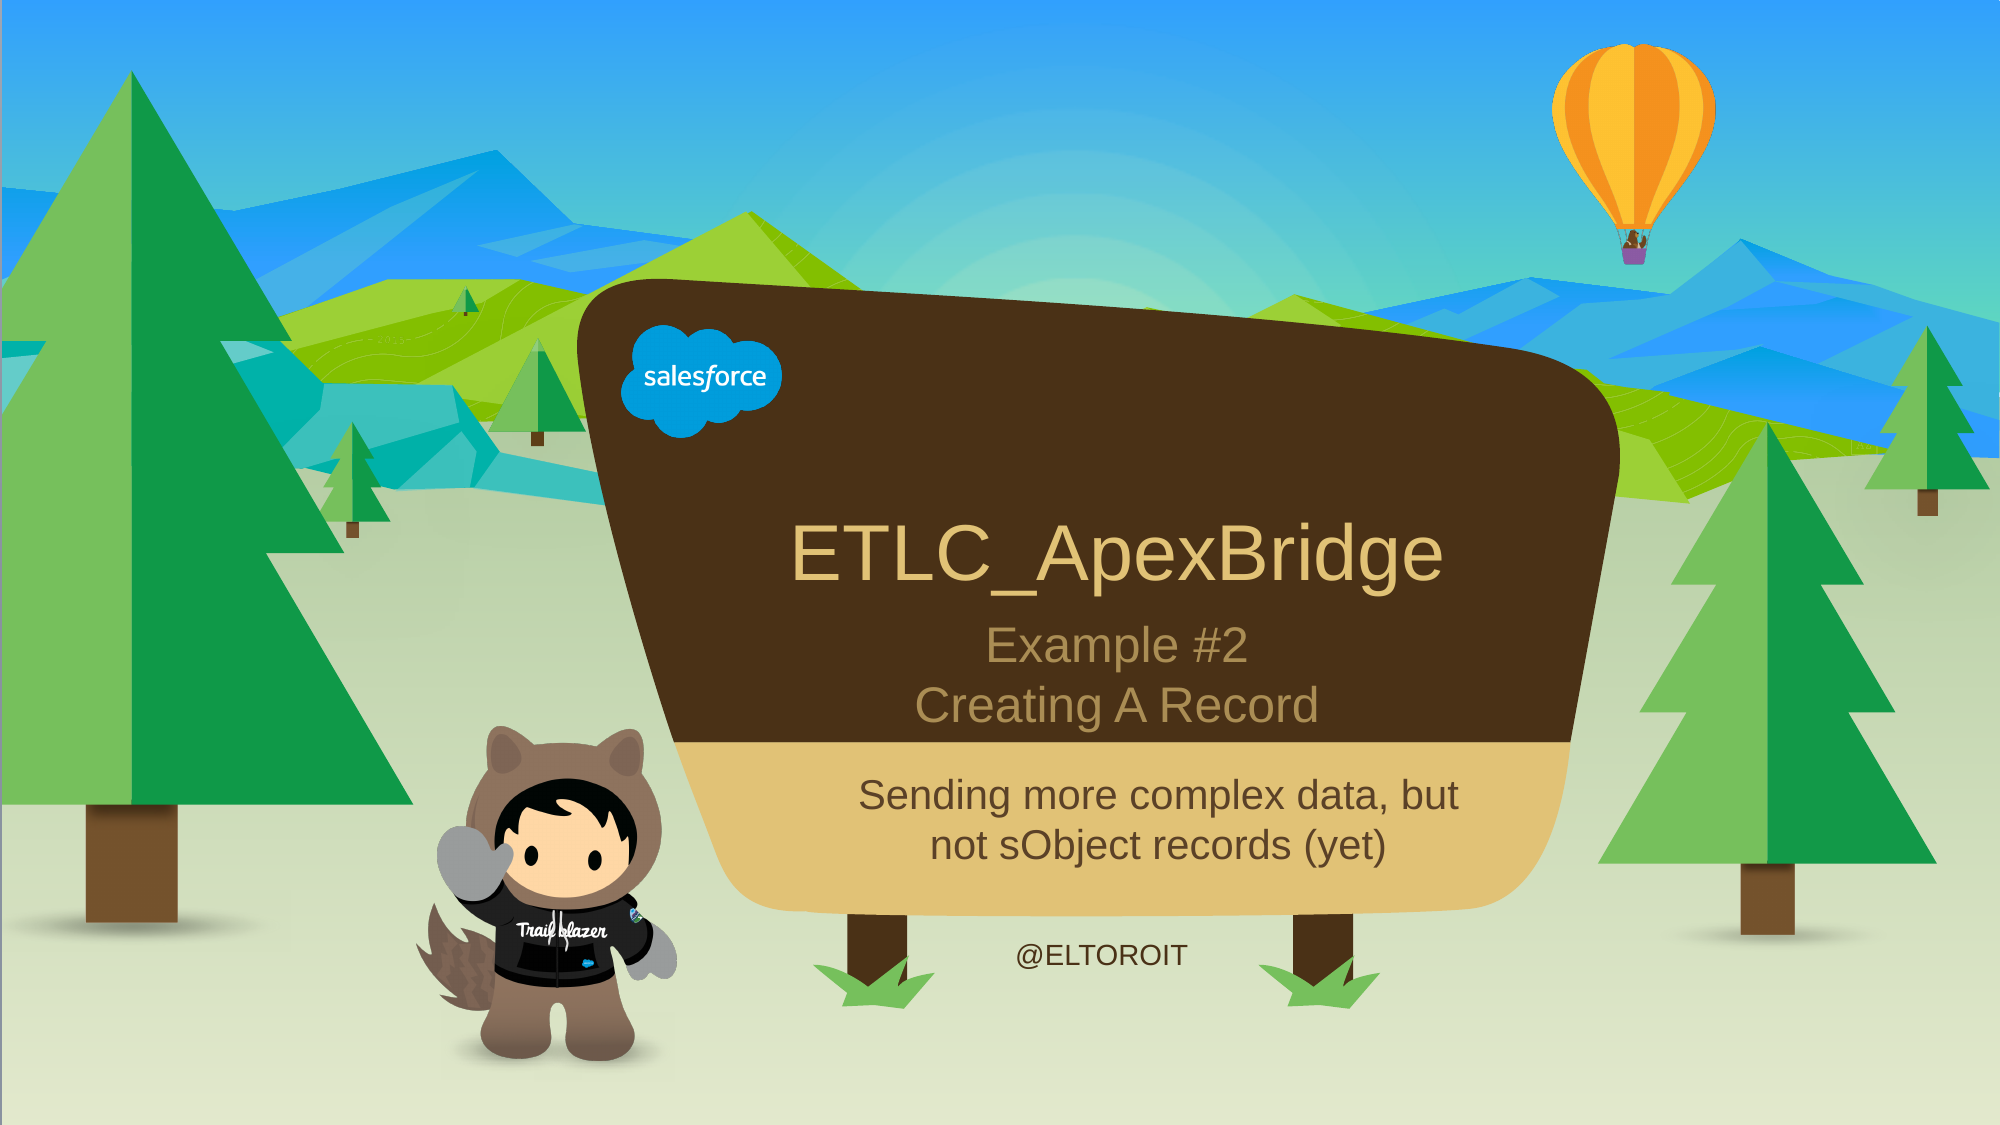

# ETLC_ApexBridge
Example #2
Creating A Record
Sending more complex data, but not sObject records (yet)
@ELTOROIT